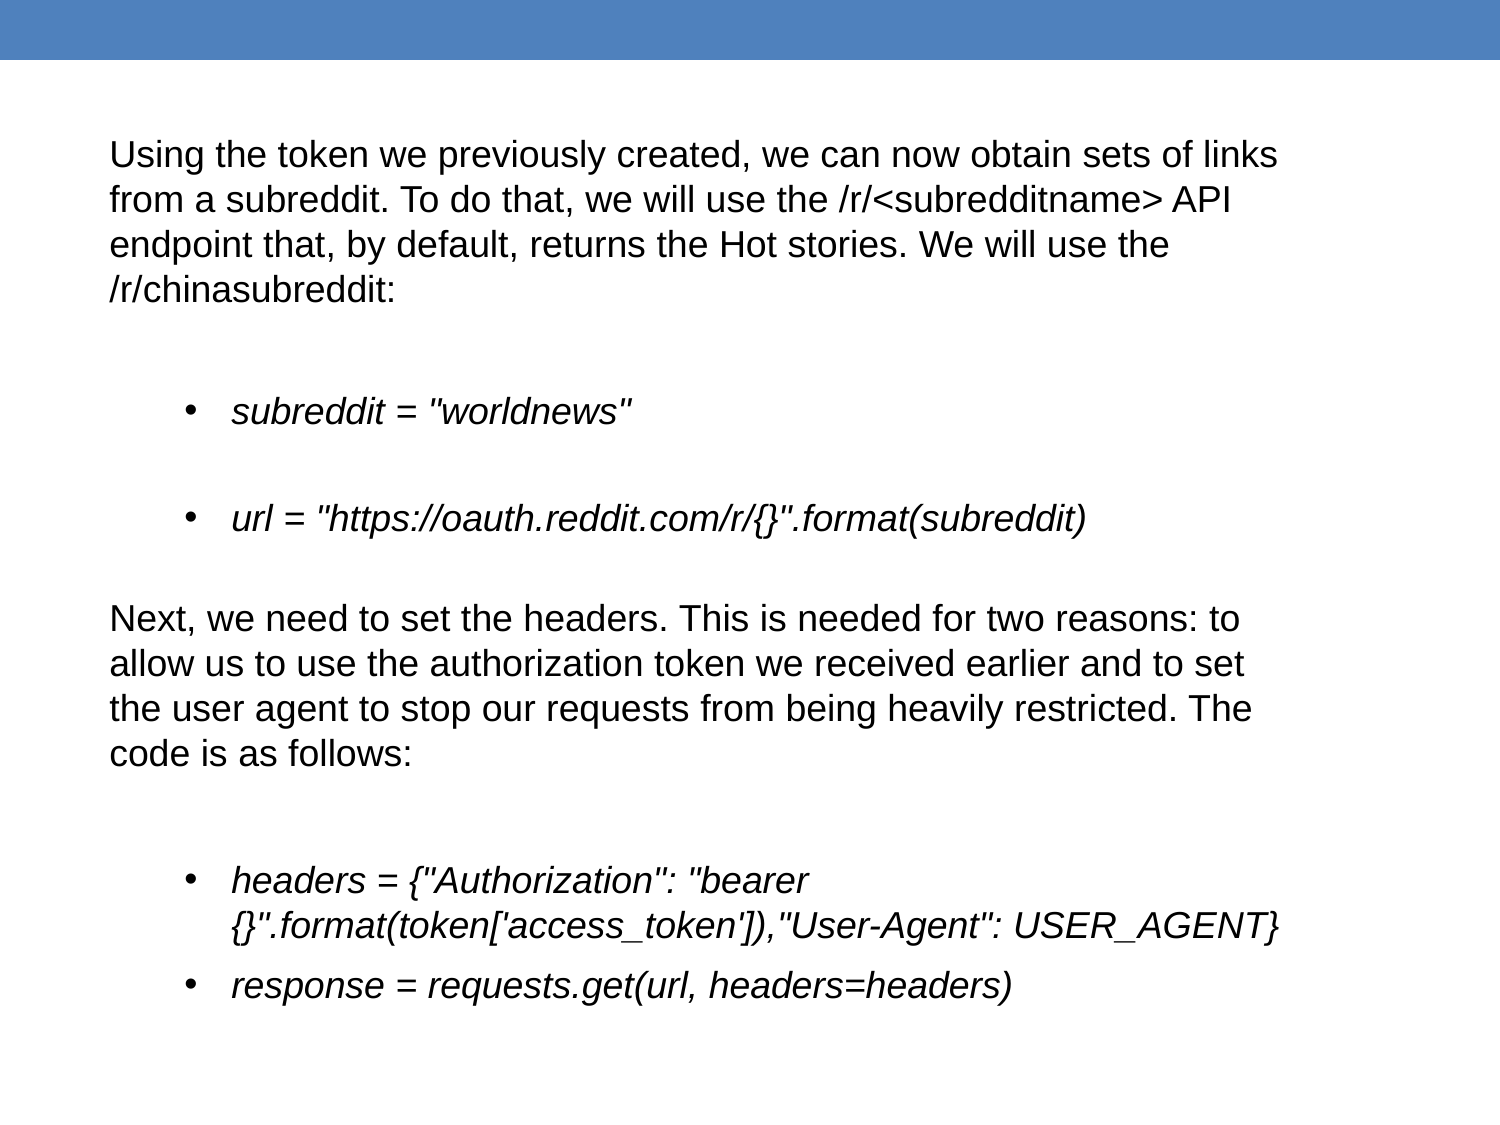

Using the token we previously created, we can now obtain sets of links from a subreddit. To do that, we will use the /r/<subredditname> API endpoint that, by default, returns the Hot stories. We will use the /r/chinasubreddit:
subreddit = "worldnews"
url = "https://oauth.reddit.com/r/{}".format(subreddit)
Next, we need to set the headers. This is needed for two reasons: to allow us to use the authorization token we received earlier and to set the user agent to stop our requests from being heavily restricted. The code is as follows:
headers = {"Authorization": "bearer {}".format(token['access_token']),"User-Agent": USER_AGENT}
response = requests.get(url, headers=headers)